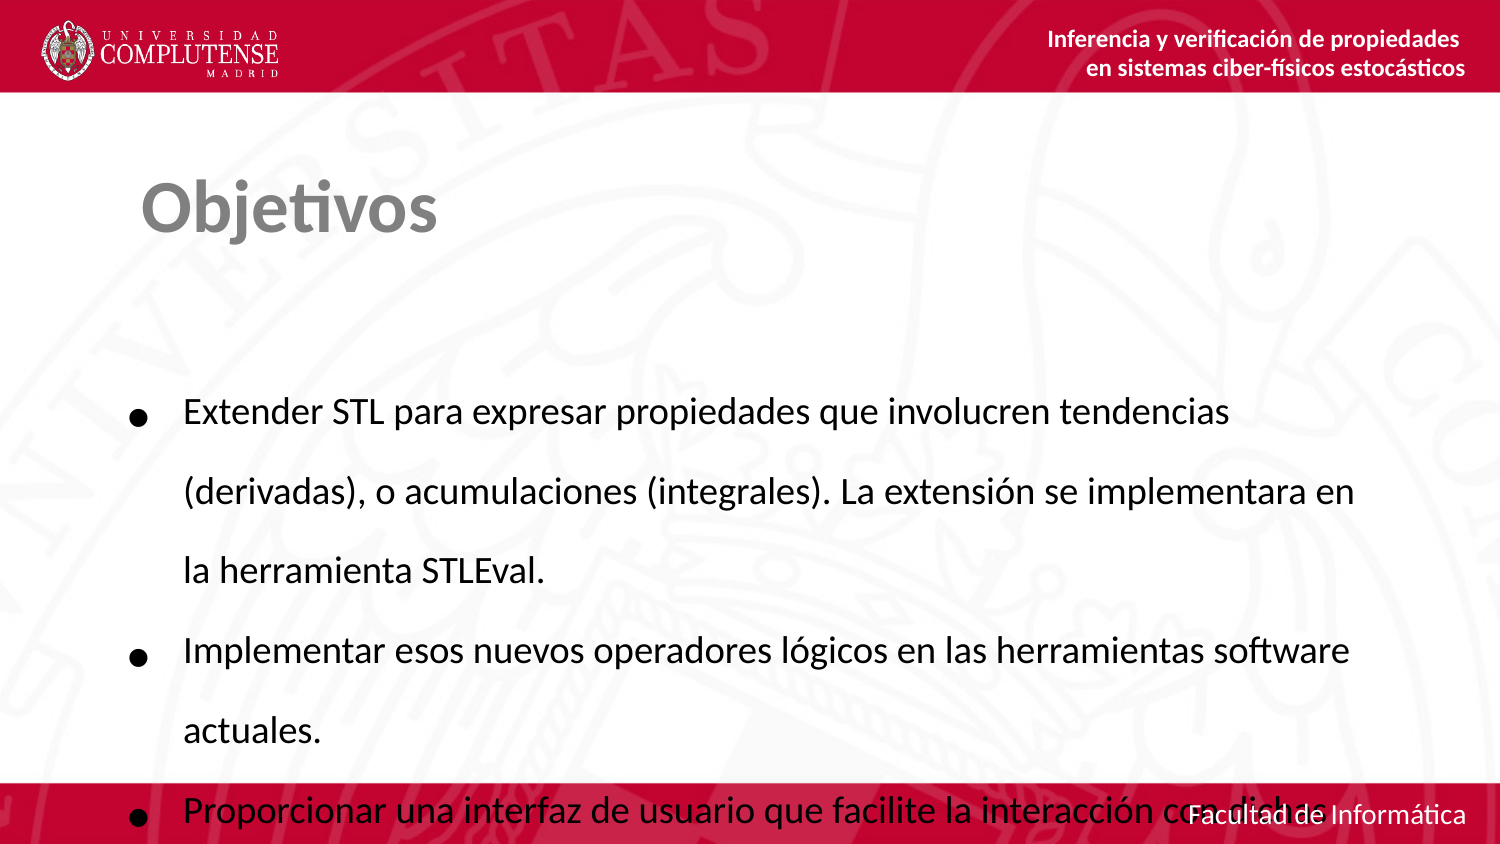

Inferencia y verificación de propiedades
en sistemas ciber-físicos estocásticos
 Objetivos

Extender STL para expresar propiedades que involucren tendencias (derivadas), o acumulaciones (integrales). La extensión se implementara en la herramienta STLEval.
Implementar esos nuevos operadores lógicos en las herramientas software actuales.
Proporcionar una interfaz de usuario que facilite la interacción con dichas herramientas. La interfaz se montara encima de STLEval y ParetoLib.

Facultad de Informática